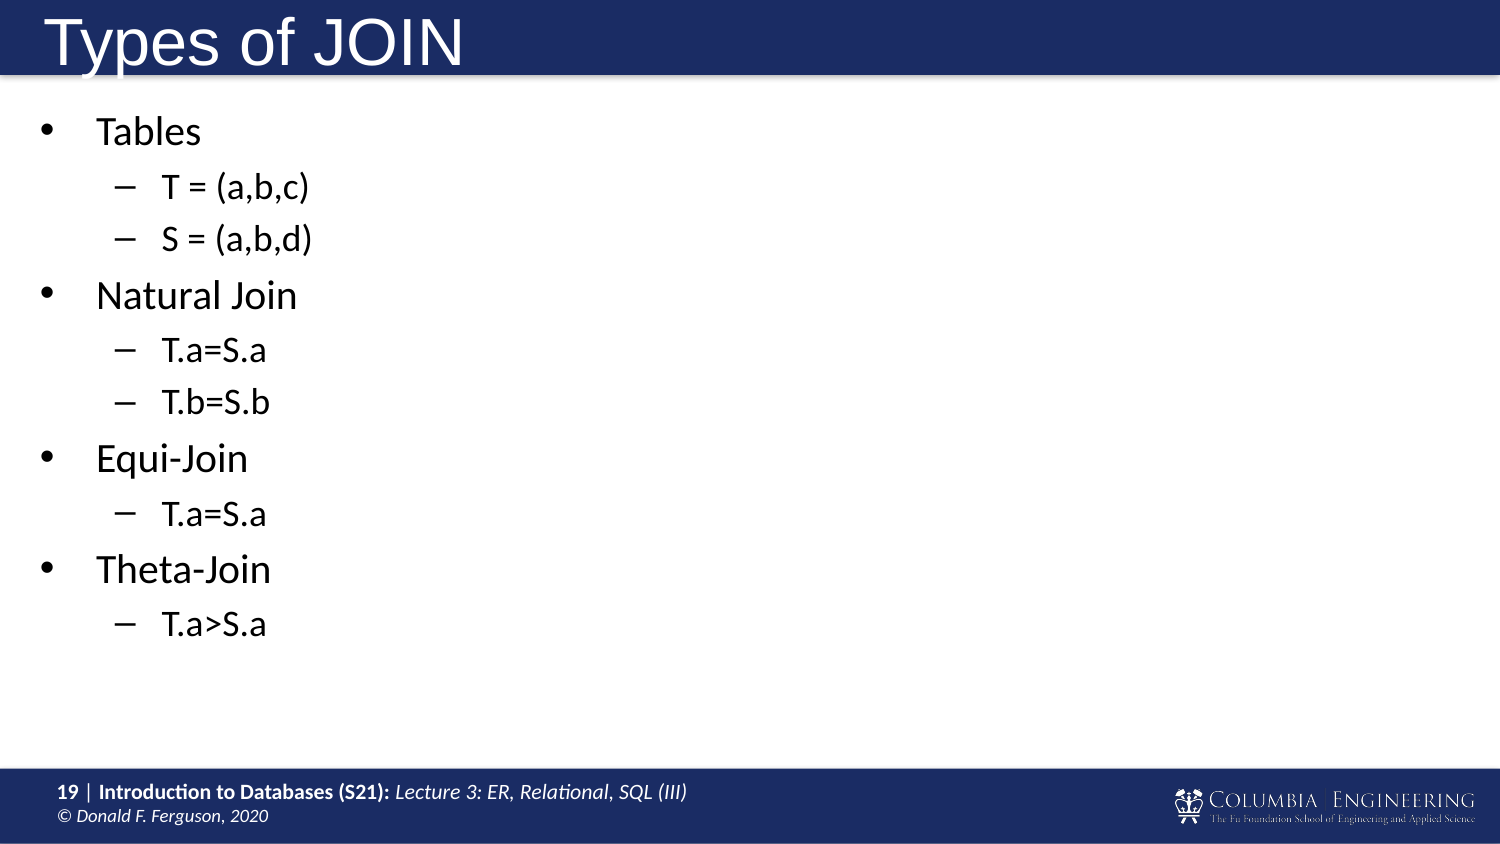

# Types of JOIN
Tables
T = (a,b,c)
S = (a,b,d)
Natural Join
T.a=S.a
T.b=S.b
Equi-Join
T.a=S.a
Theta-Join
T.a>S.a